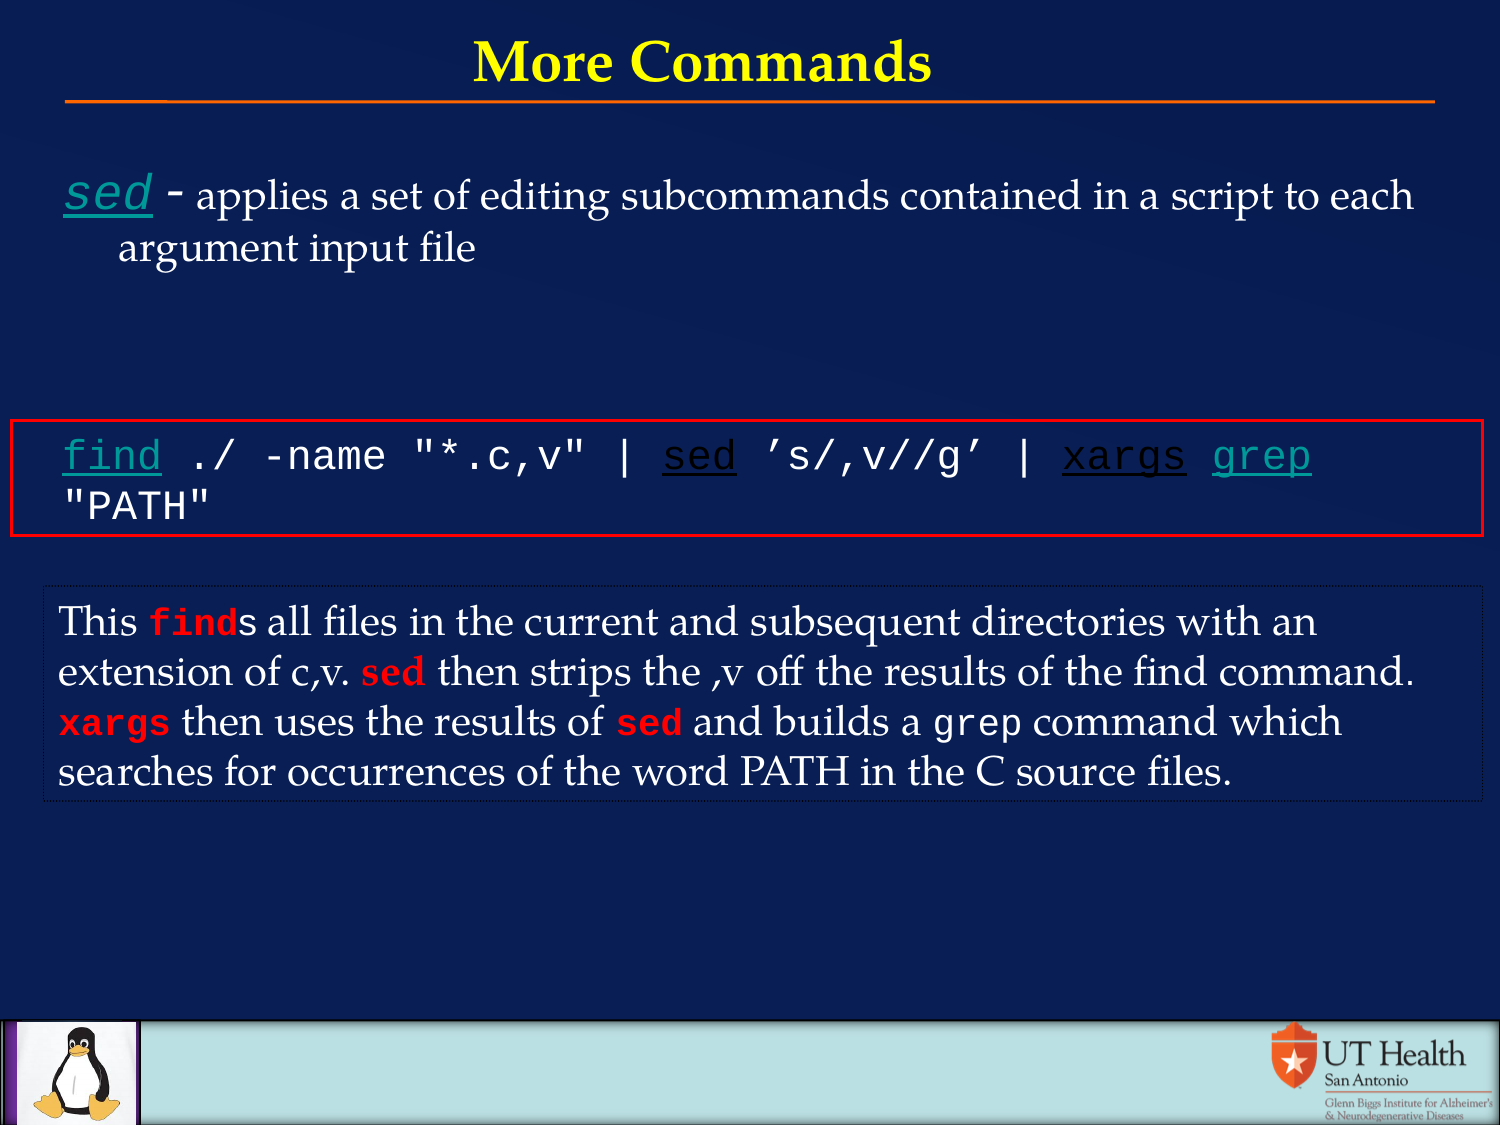

More Commands

sed - applies a set of editing subcommands contained in a script to each argument input file
find ./ -name "*.c,v" | sed ’s/,v//g’ | xargs grep "PATH"
This finds all files in the current and subsequent directories with an extension of c,v. sed then strips the ,v off the results of the find command.  xargs then uses the results of sed and builds a grep command which searches for occurrences of the word PATH in the C source files.